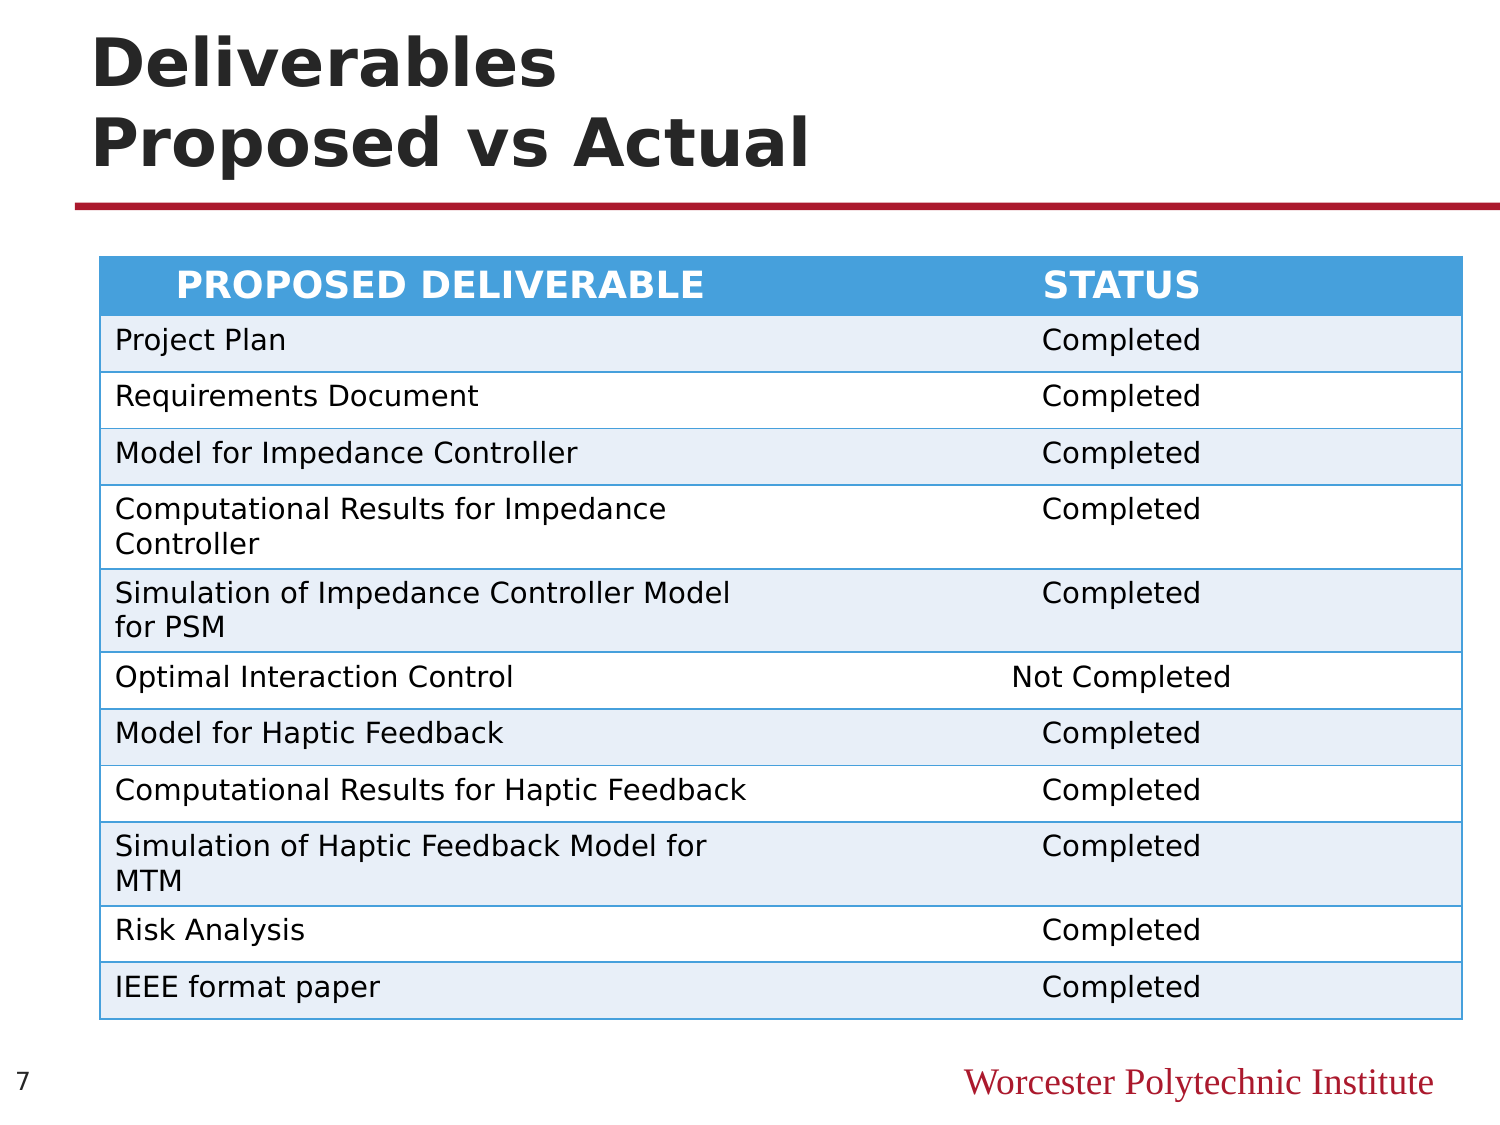

# Deliverables Proposed vs Actual
| PROPOSED DELIVERABLE | STATUS |
| --- | --- |
| Project Plan | Completed |
| Requirements Document | Completed |
| Model for Impedance Controller | Completed |
| Computational Results for Impedance Controller | Completed |
| Simulation of Impedance Controller Model for PSM | Completed |
| Optimal Interaction Control | Not Completed |
| Model for Haptic Feedback | Completed |
| Computational Results for Haptic Feedback | Completed |
| Simulation of Haptic Feedback Model for MTM | Completed |
| Risk Analysis | Completed |
| IEEE format paper | Completed |
7